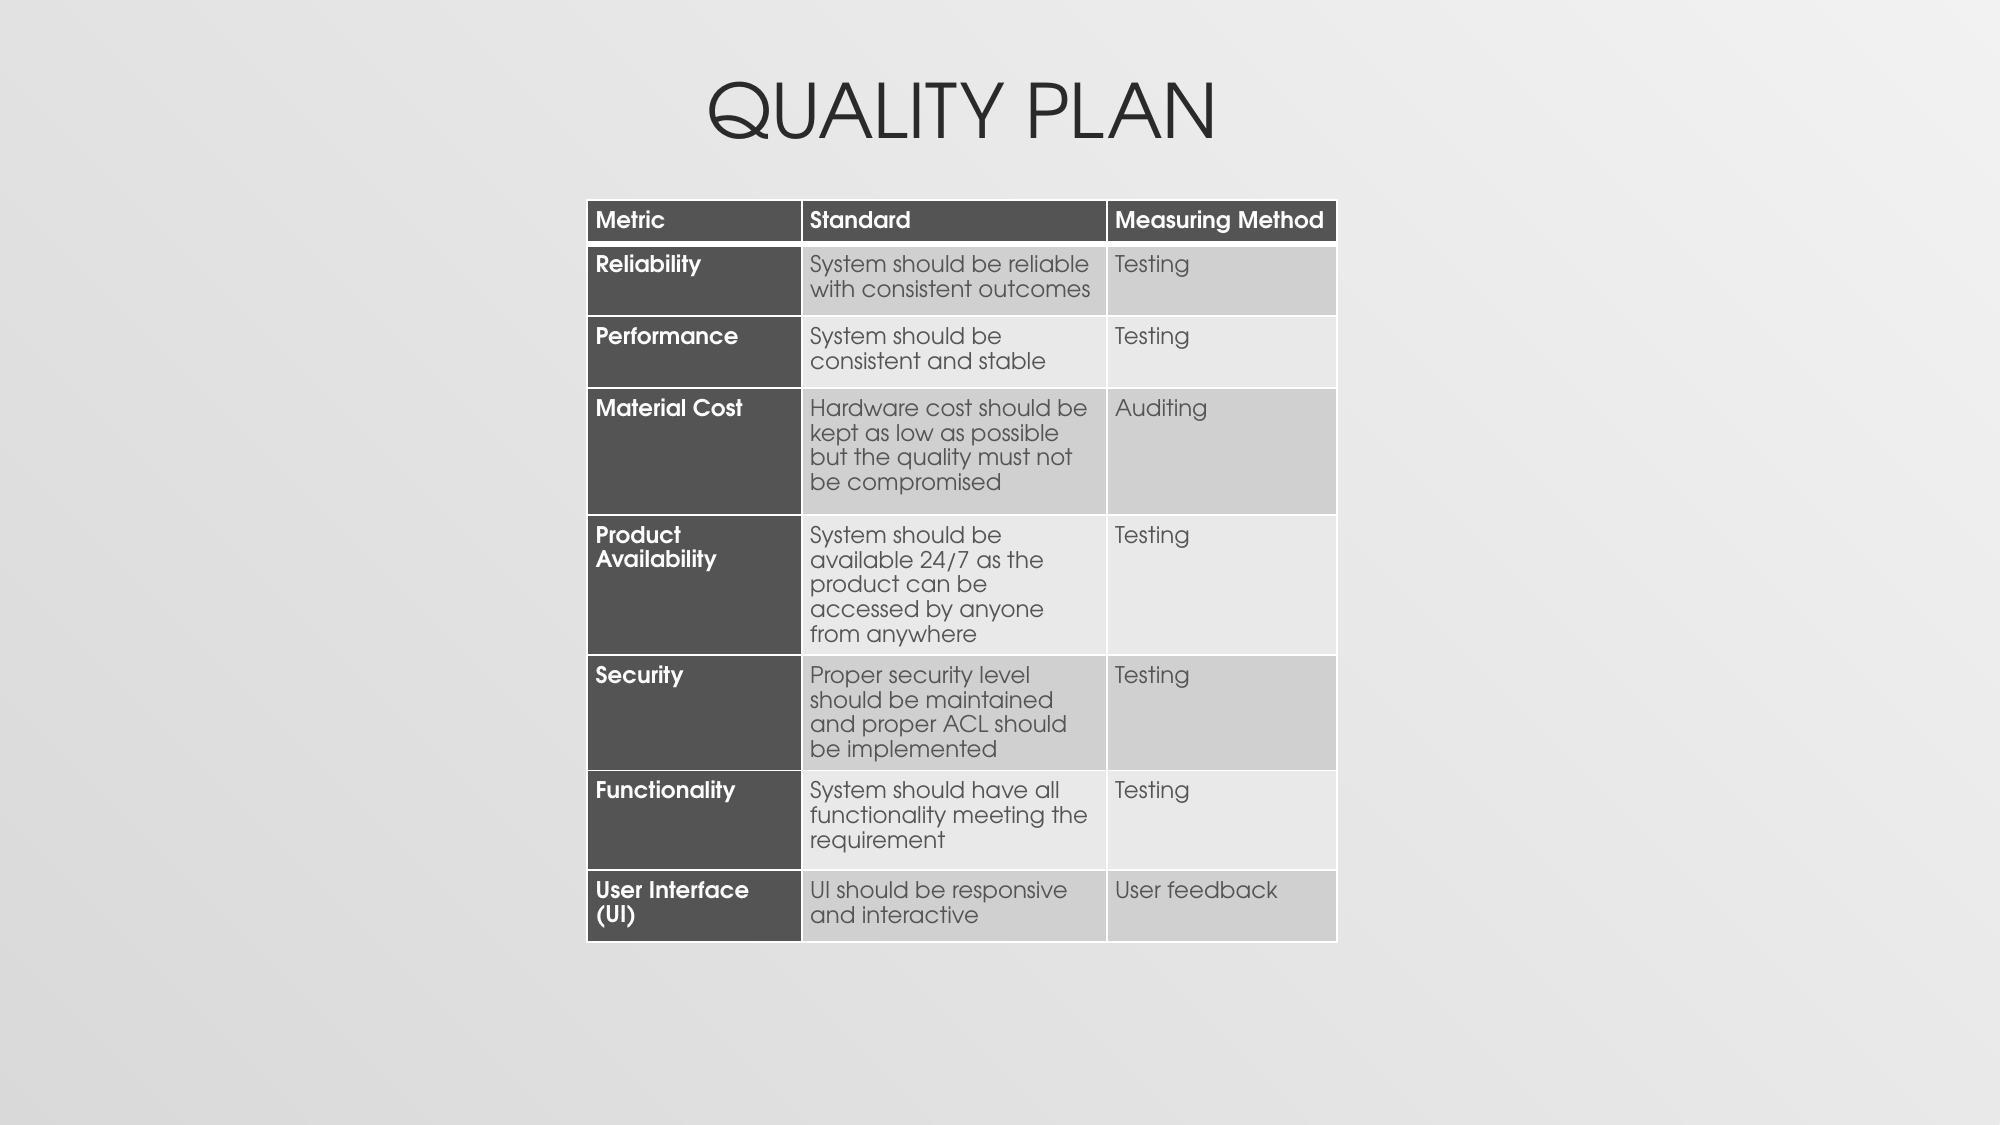

# quality plan
| Metric | Standard | Measuring Method |
| --- | --- | --- |
| Reliability | System should be reliable with consistent outcomes | Testing |
| Performance | System should be consistent and stable | Testing |
| Material Cost | Hardware cost should be kept as low as possible but the quality must not be compromised | Auditing |
| Product Availability | System should be available 24/7 as the product can be accessed by anyone from anywhere | Testing |
| Security | Proper security level should be maintained and proper ACL should be implemented | Testing |
| Functionality | System should have all functionality meeting the requirement | Testing |
| User Interface (UI) | UI should be responsive and interactive | User feedback |